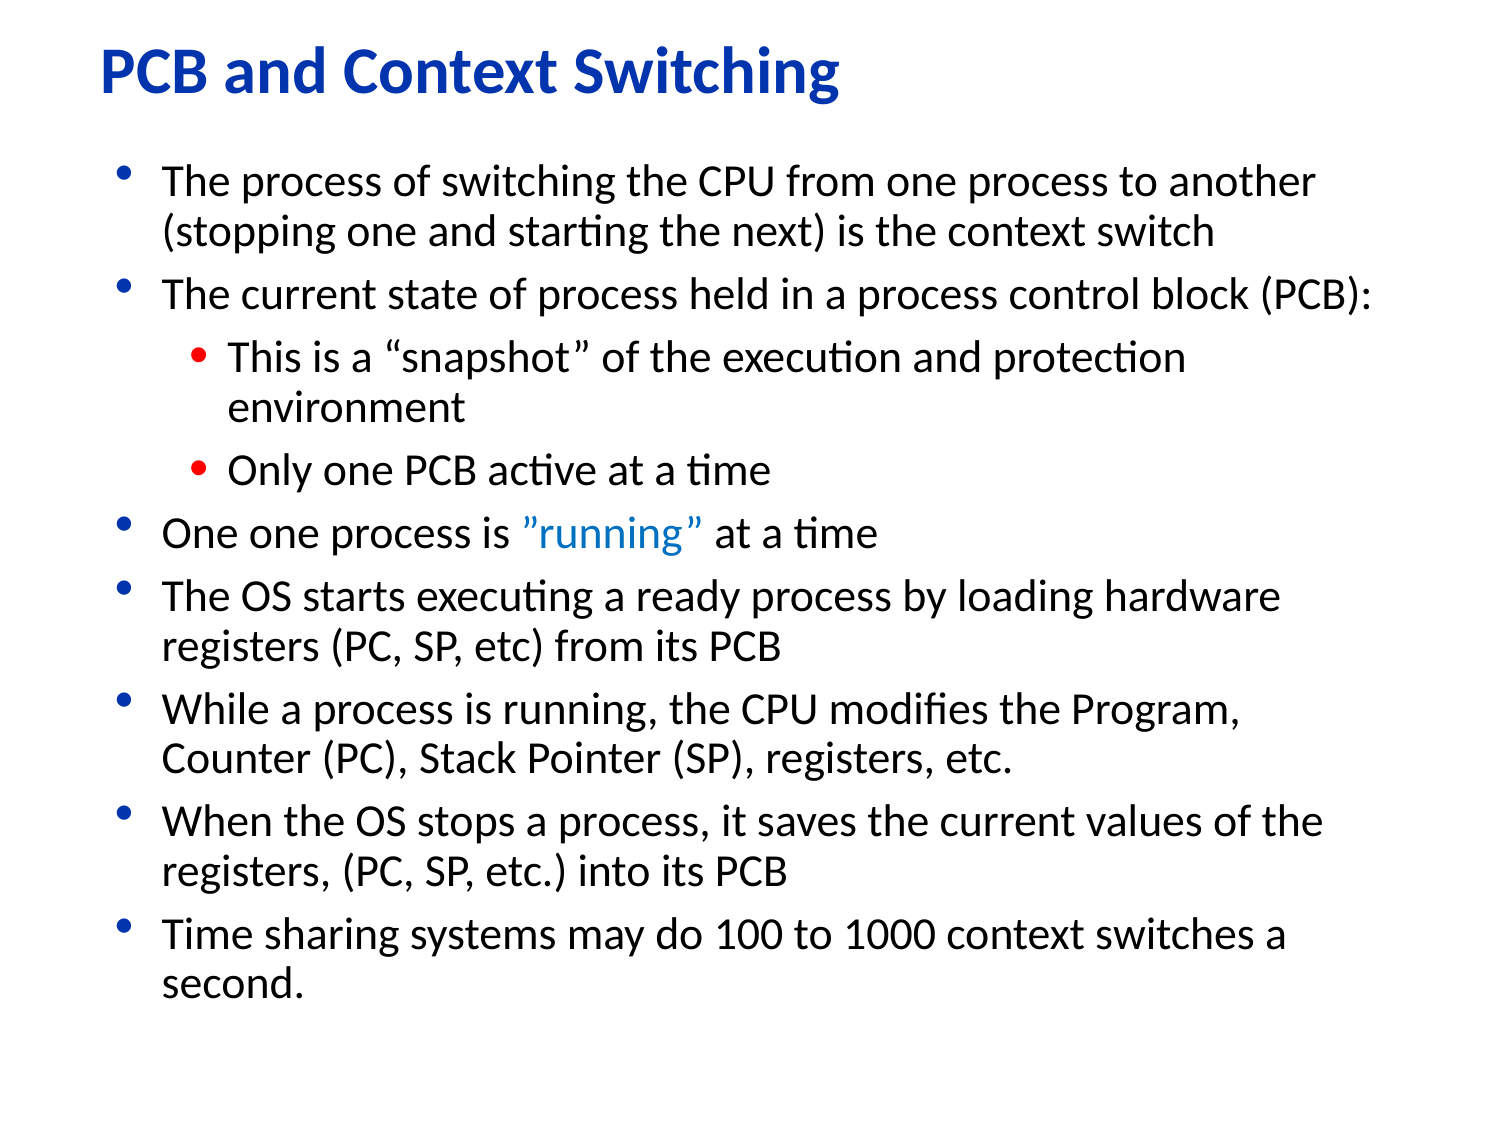

# PCB and Context Switching
The process of switching the CPU from one process to another (stopping one and starting the next) is the context switch
The current state of process held in a process control block (PCB):
This is a “snapshot” of the execution and protection environment
Only one PCB active at a time
One one process is ”running” at a time
The OS starts executing a ready process by loading hardware registers (PC, SP, etc) from its PCB
While a process is running, the CPU modifies the Program, Counter (PC), Stack Pointer (SP), registers, etc.
When the OS stops a process, it saves the current values of the registers, (PC, SP, etc.) into its PCB
Time sharing systems may do 100 to 1000 context switches a second.